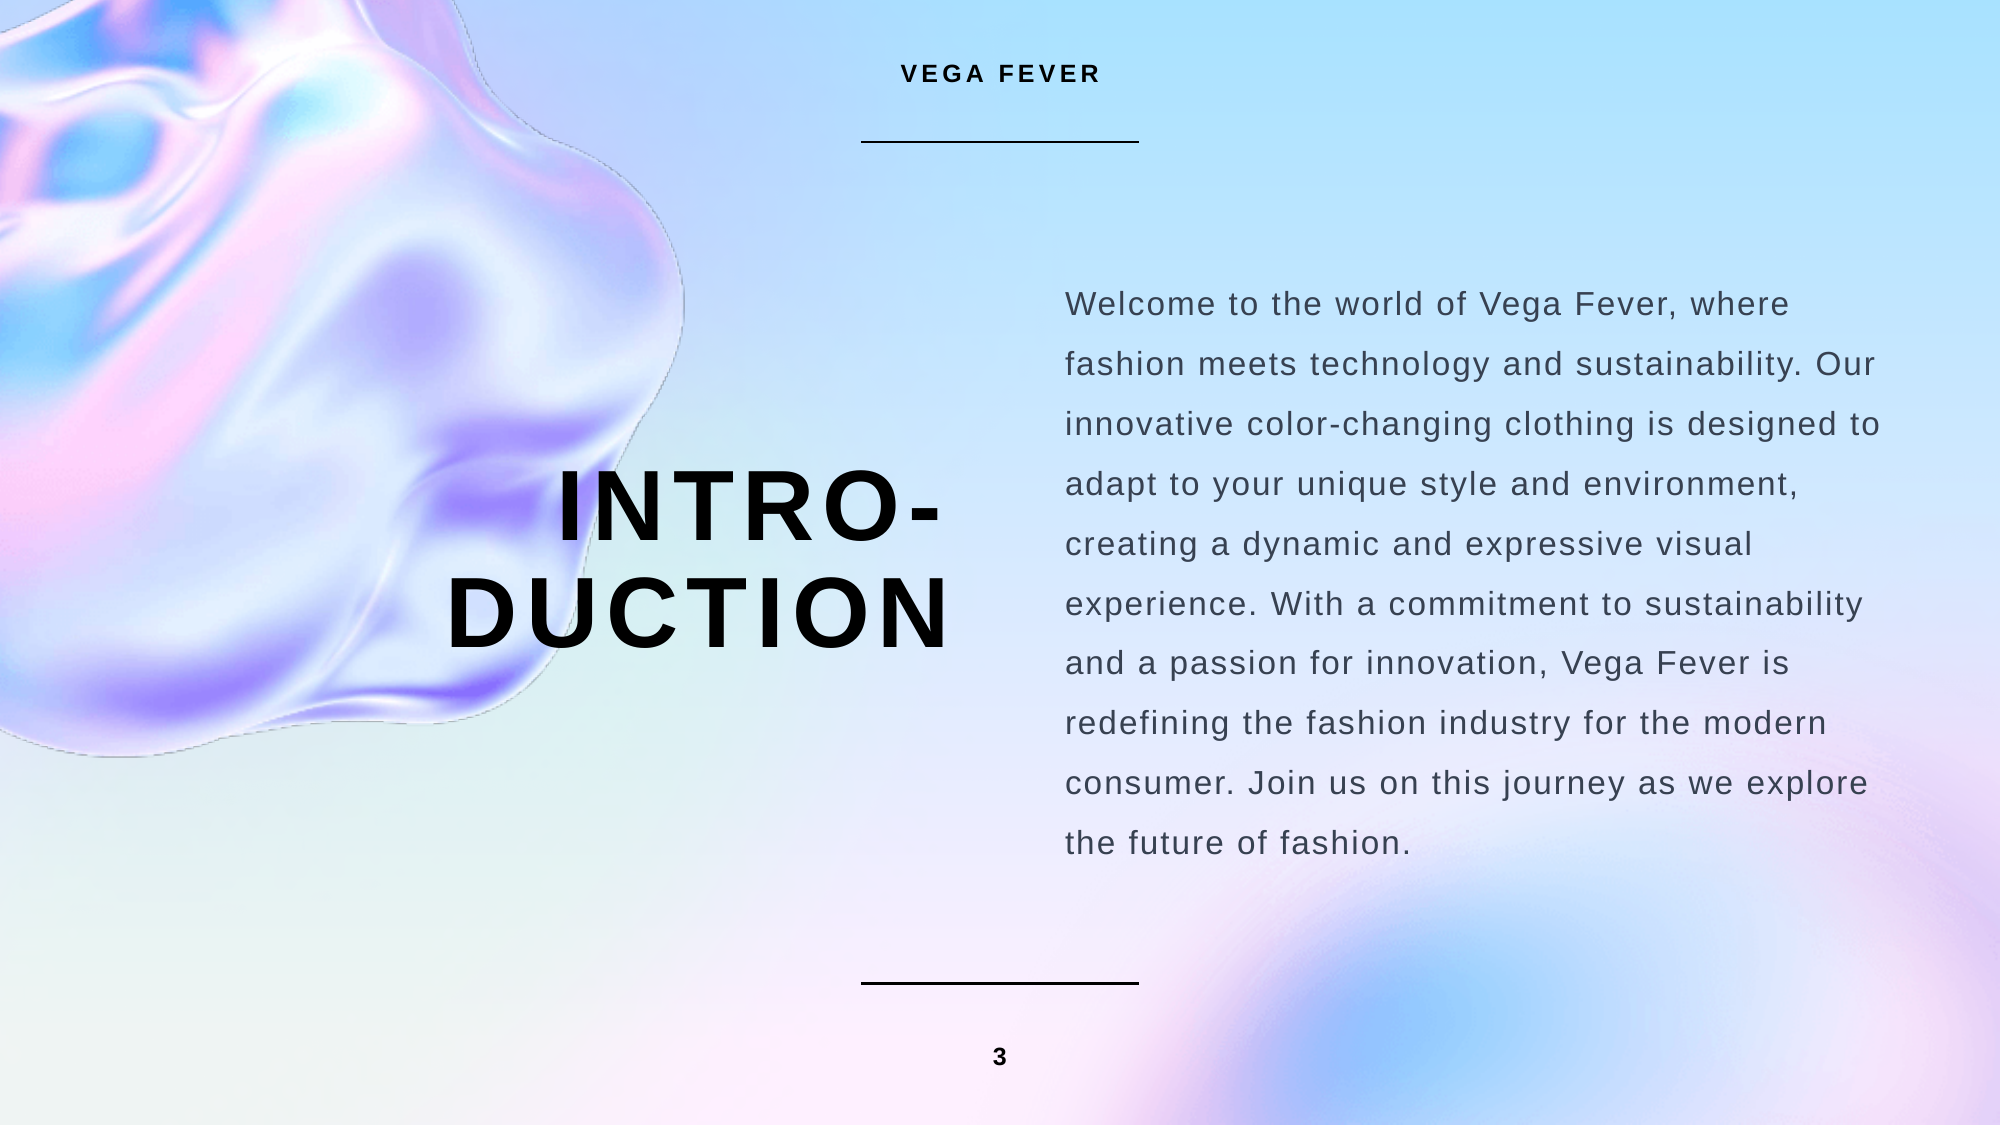

VEGA FEVER
Welcome to the world of Vega Fever, where fashion meets technology and sustainability. Our innovative color-changing clothing is designed to adapt to your unique style and environment, creating a dynamic and expressive visual experience. With a commitment to sustainability and a passion for innovation, Vega Fever is redefining the fashion industry for the modern consumer. Join us on this journey as we explore the future of fashion.
# INTRO-DUCTION
3